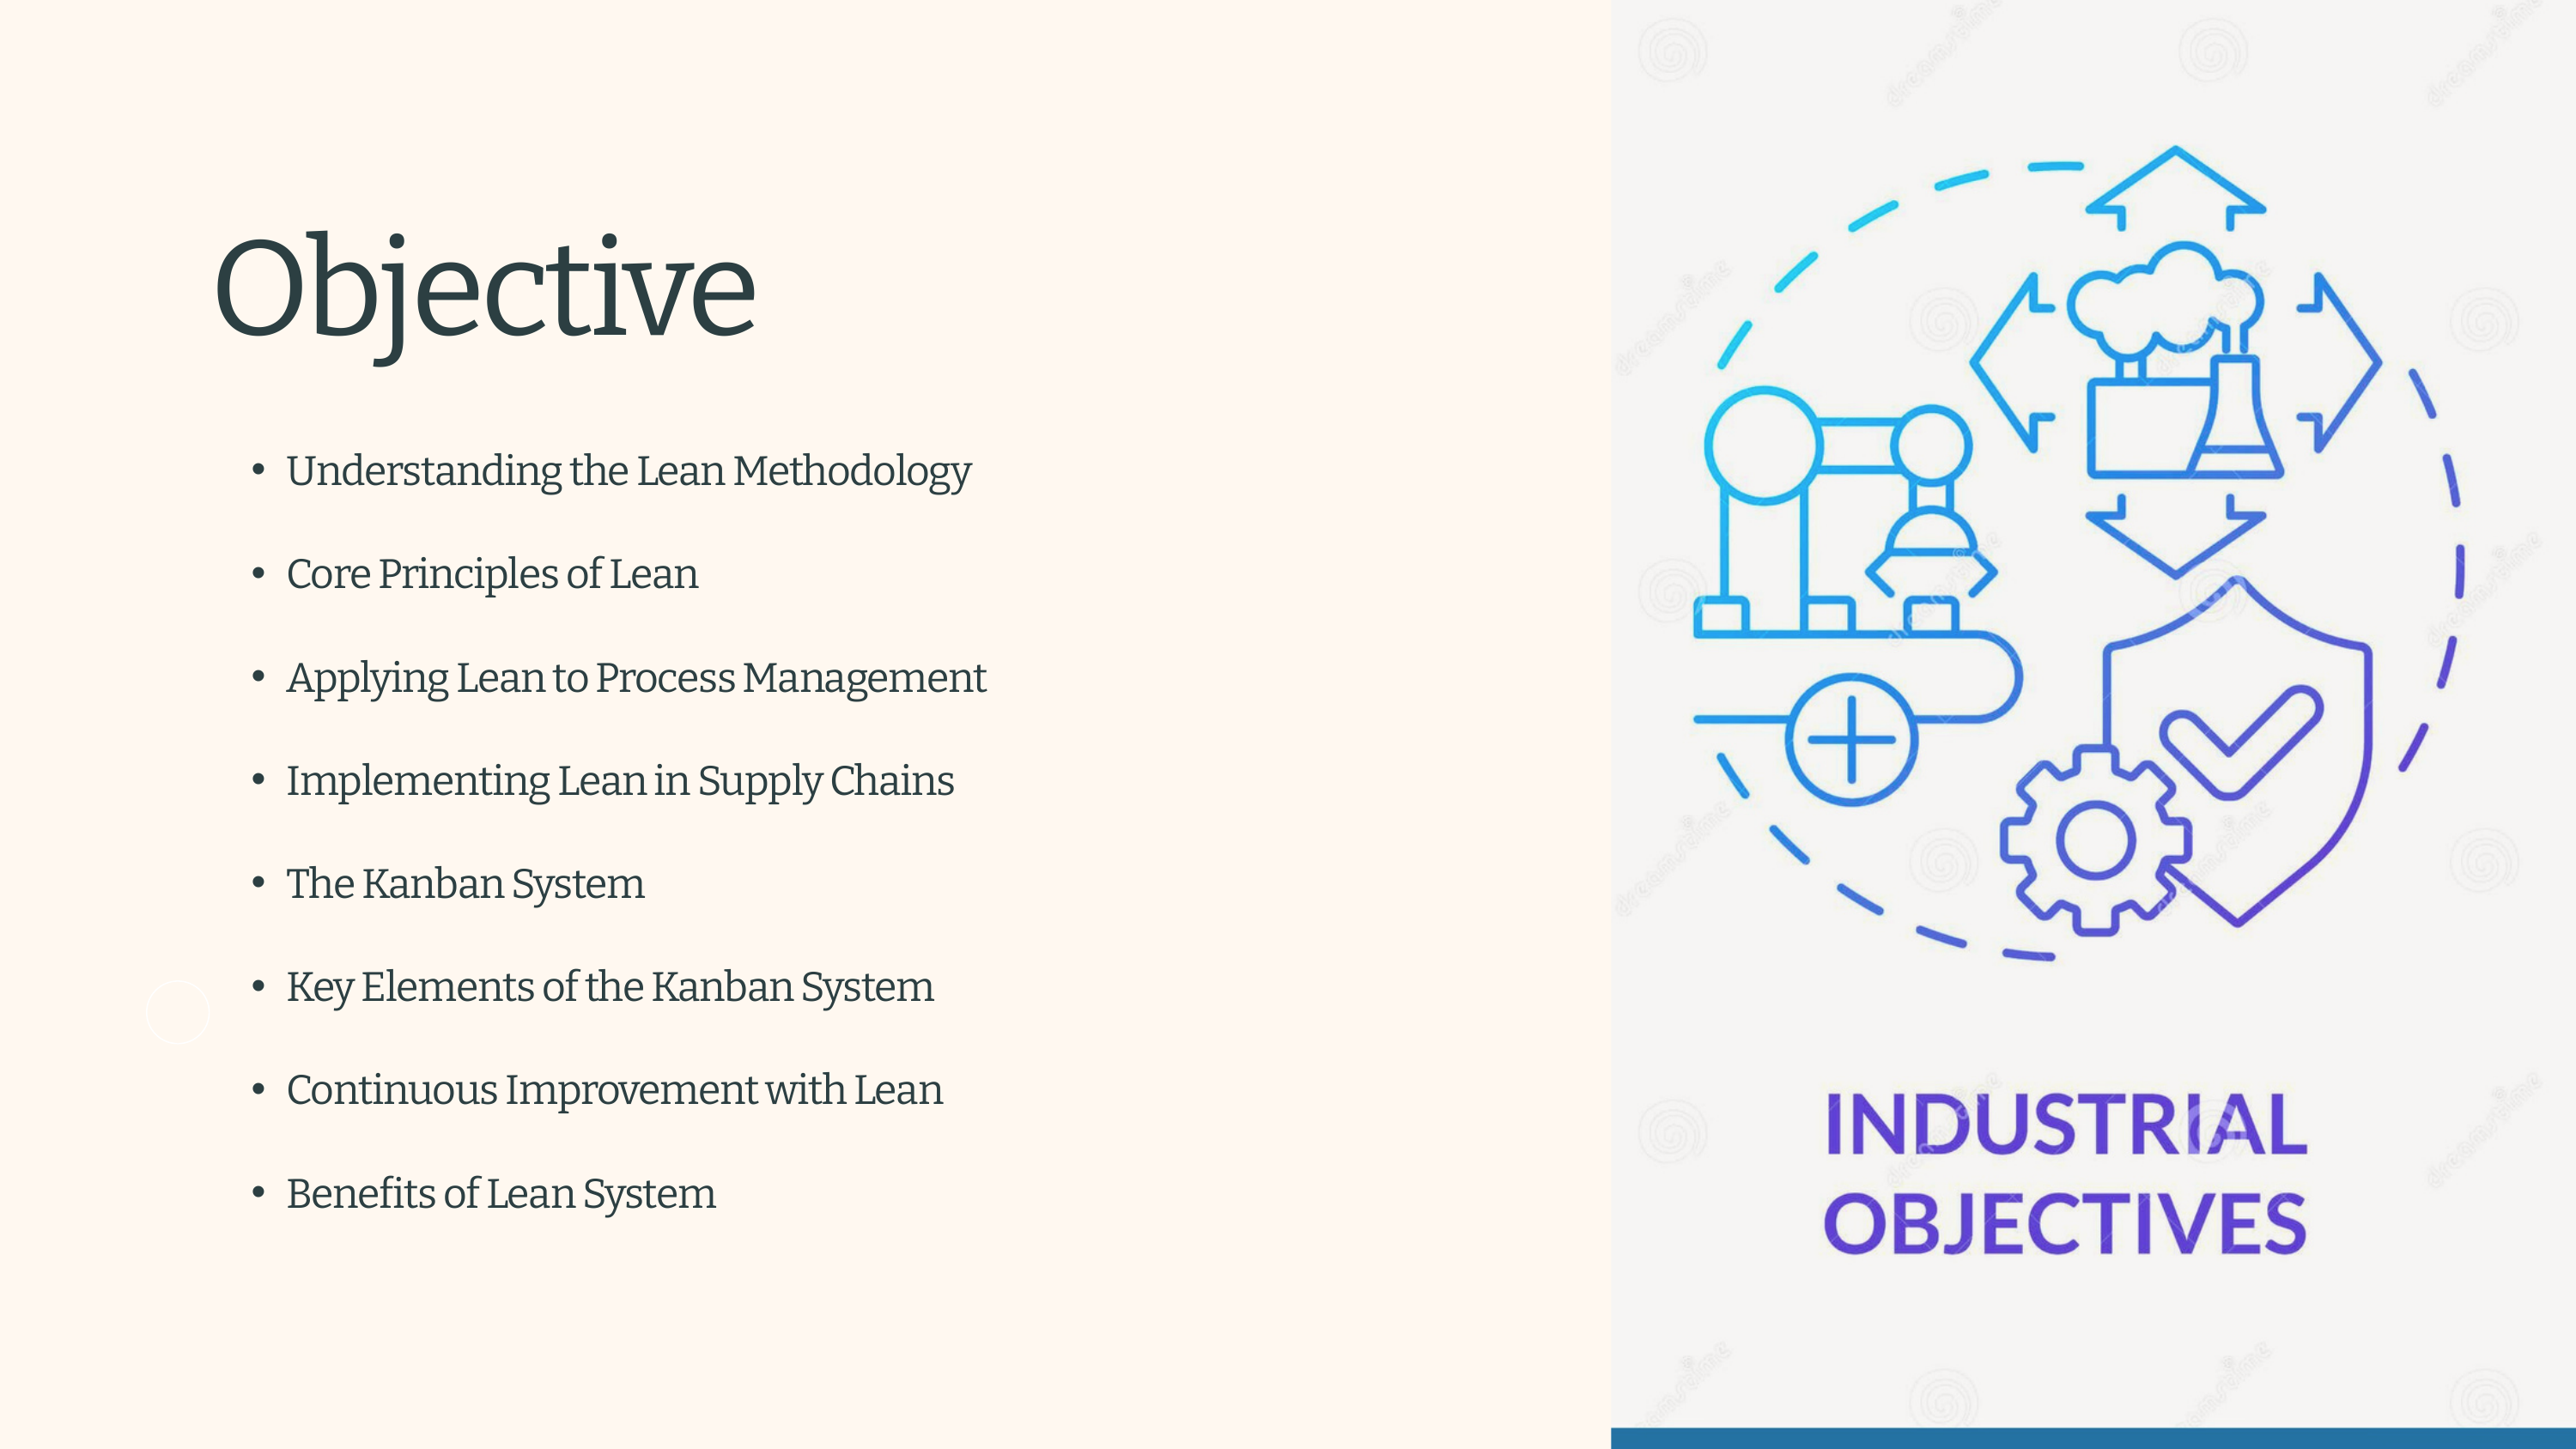

Objective
Understanding the Lean Methodology

Core Principles of Lean

Applying Lean to Process Management

Implementing Lean in Supply Chains

The Kanban System

Key Elements of the Kanban System

Continuous Improvement with Lean

Benefits of Lean System